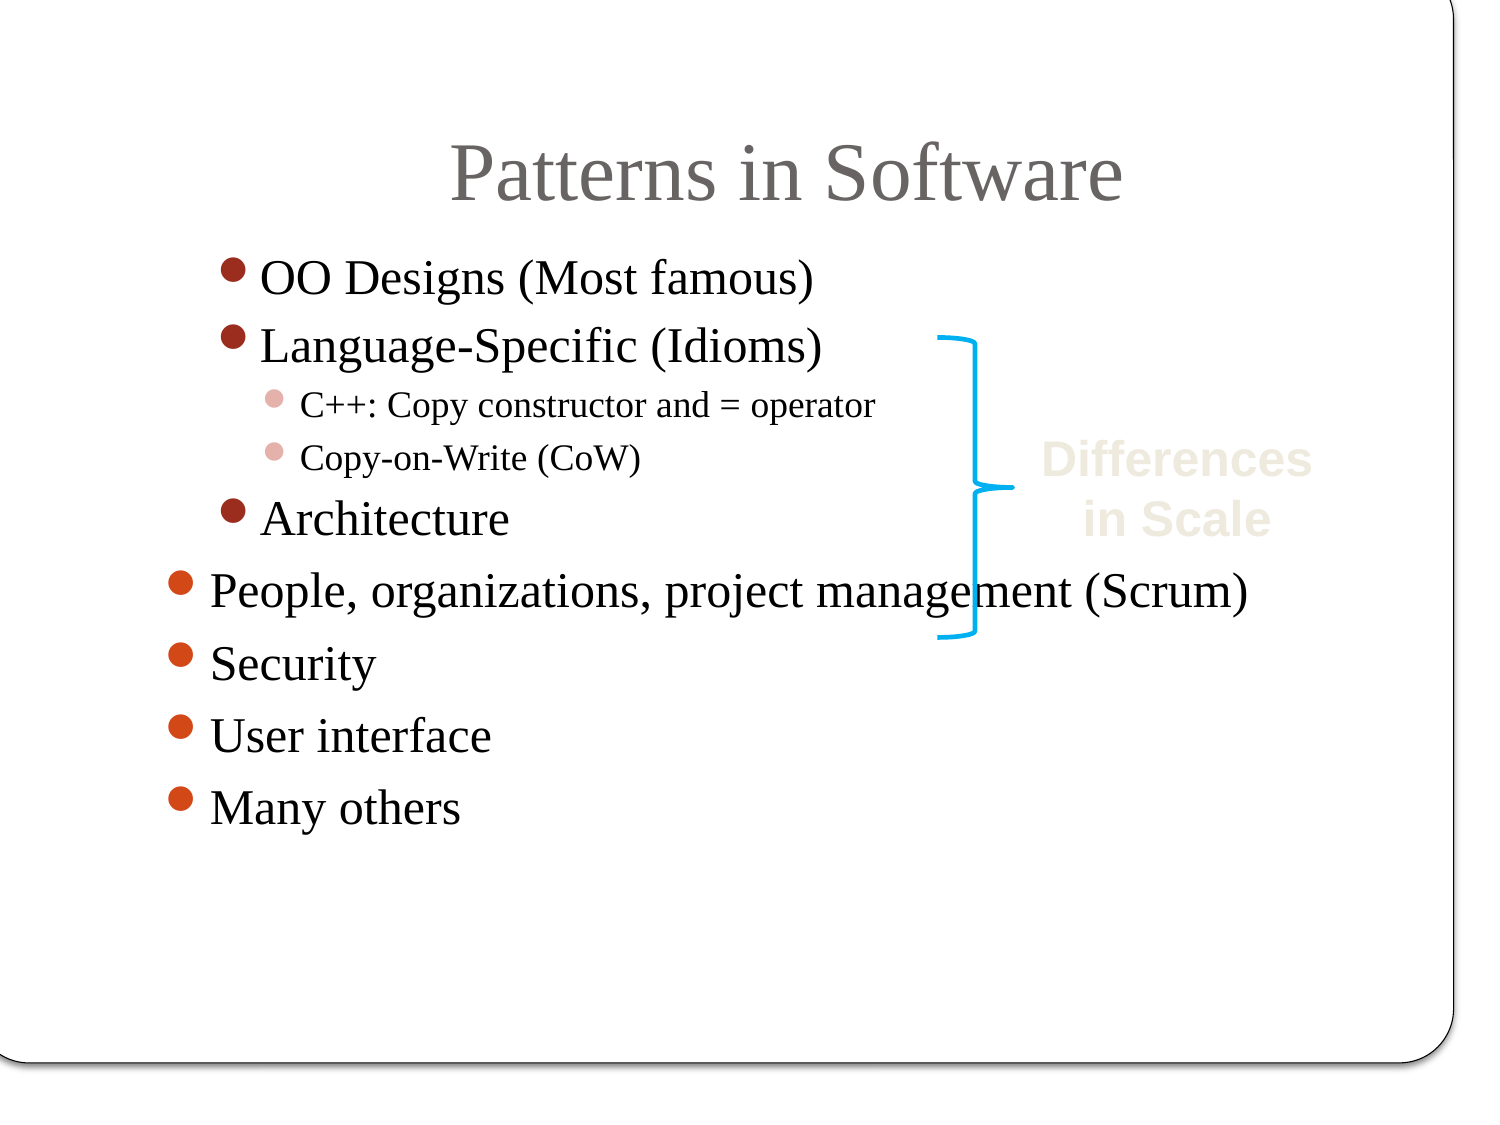

# Patterns in Software
OO Designs (Most famous)
Language-Specific (Idioms)
C++: Copy constructor and = operator
Copy-on-Write (CoW)
Architecture
People, organizations, project management (Scrum)
Security
User interface
Many others

Differences in Scale